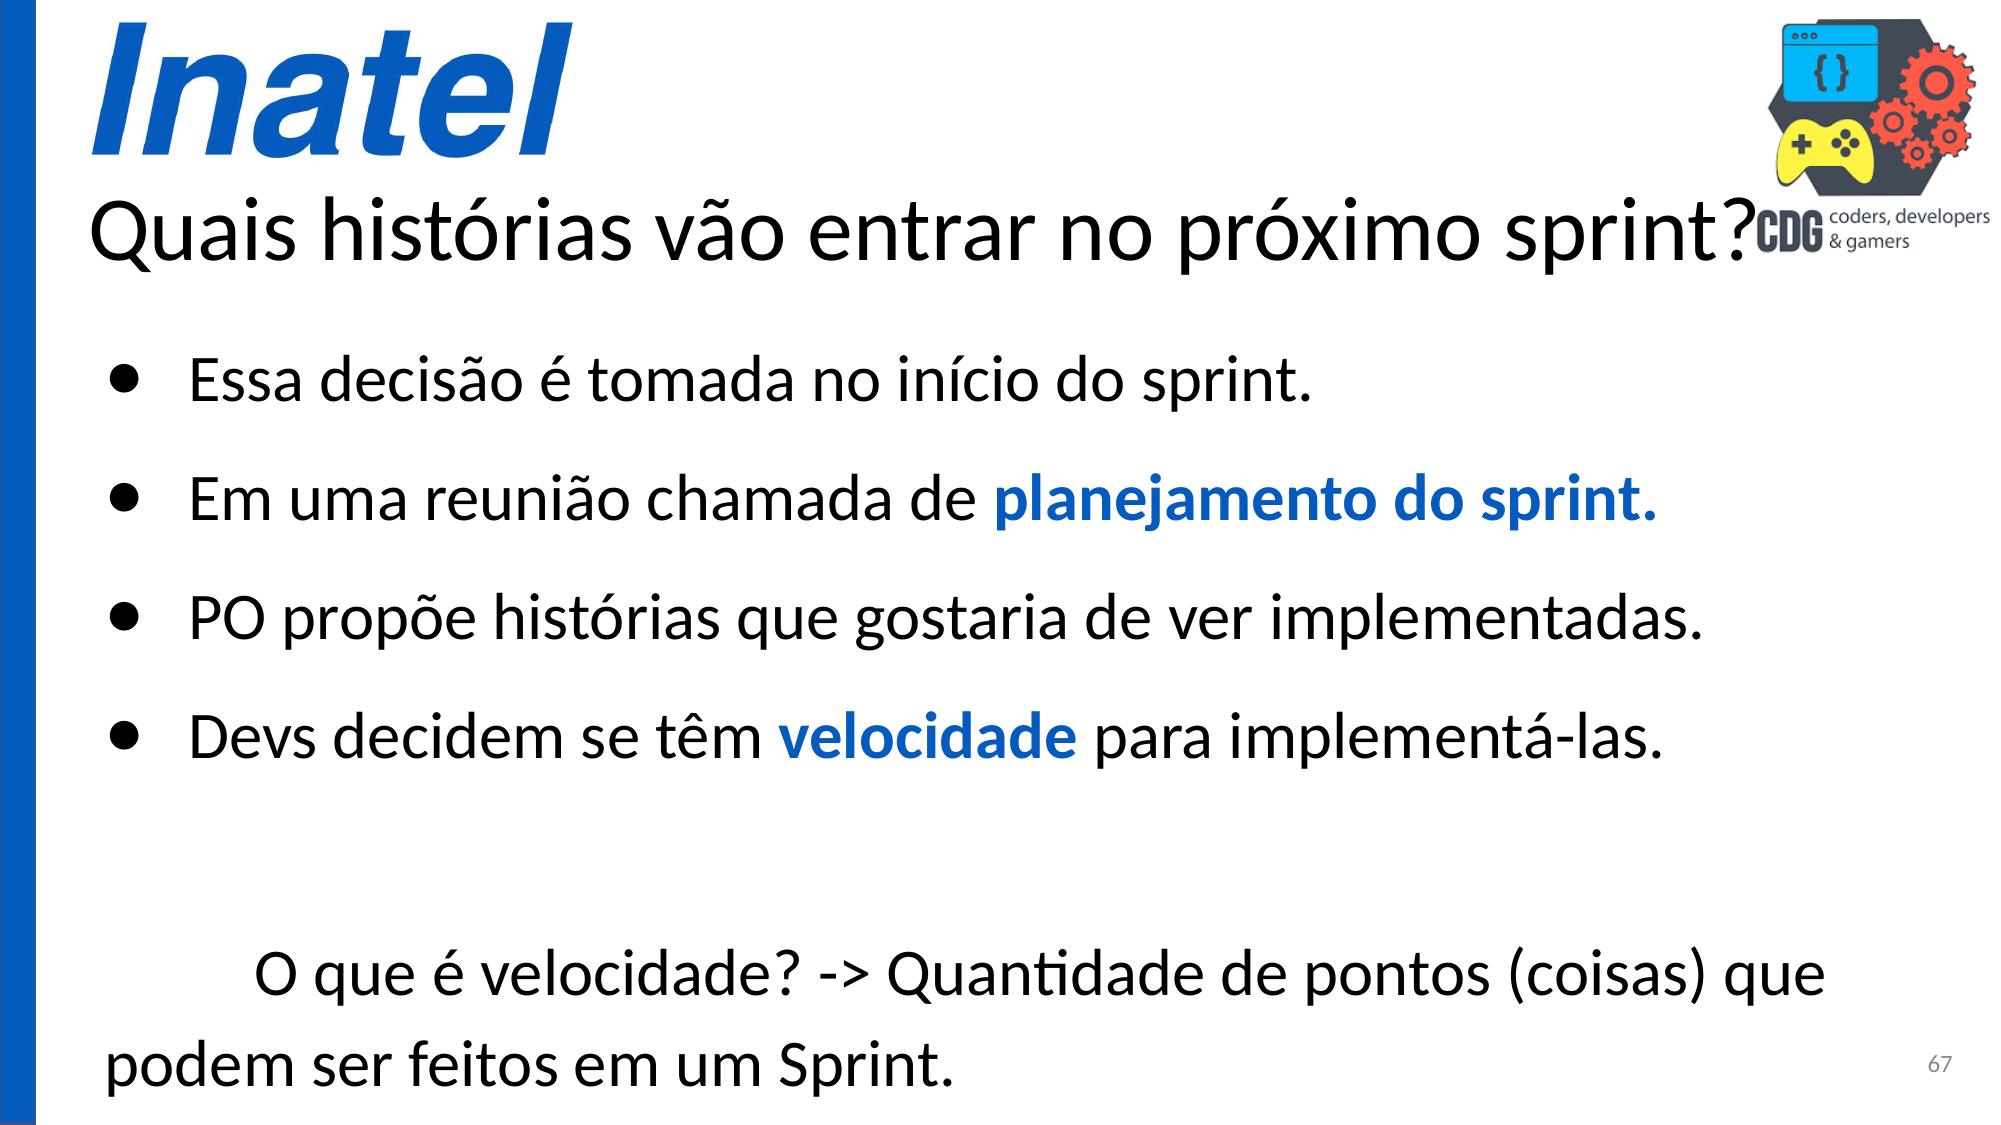

# Quais histórias vão entrar no próximo sprint?
Essa decisão é tomada no início do sprint.
Em uma reunião chamada de planejamento do sprint.
PO propõe histórias que gostaria de ver implementadas.
Devs decidem se têm velocidade para implementá-las.

	O que é velocidade? -> Quantidade de pontos (coisas) que podem ser feitos em um Sprint.

67